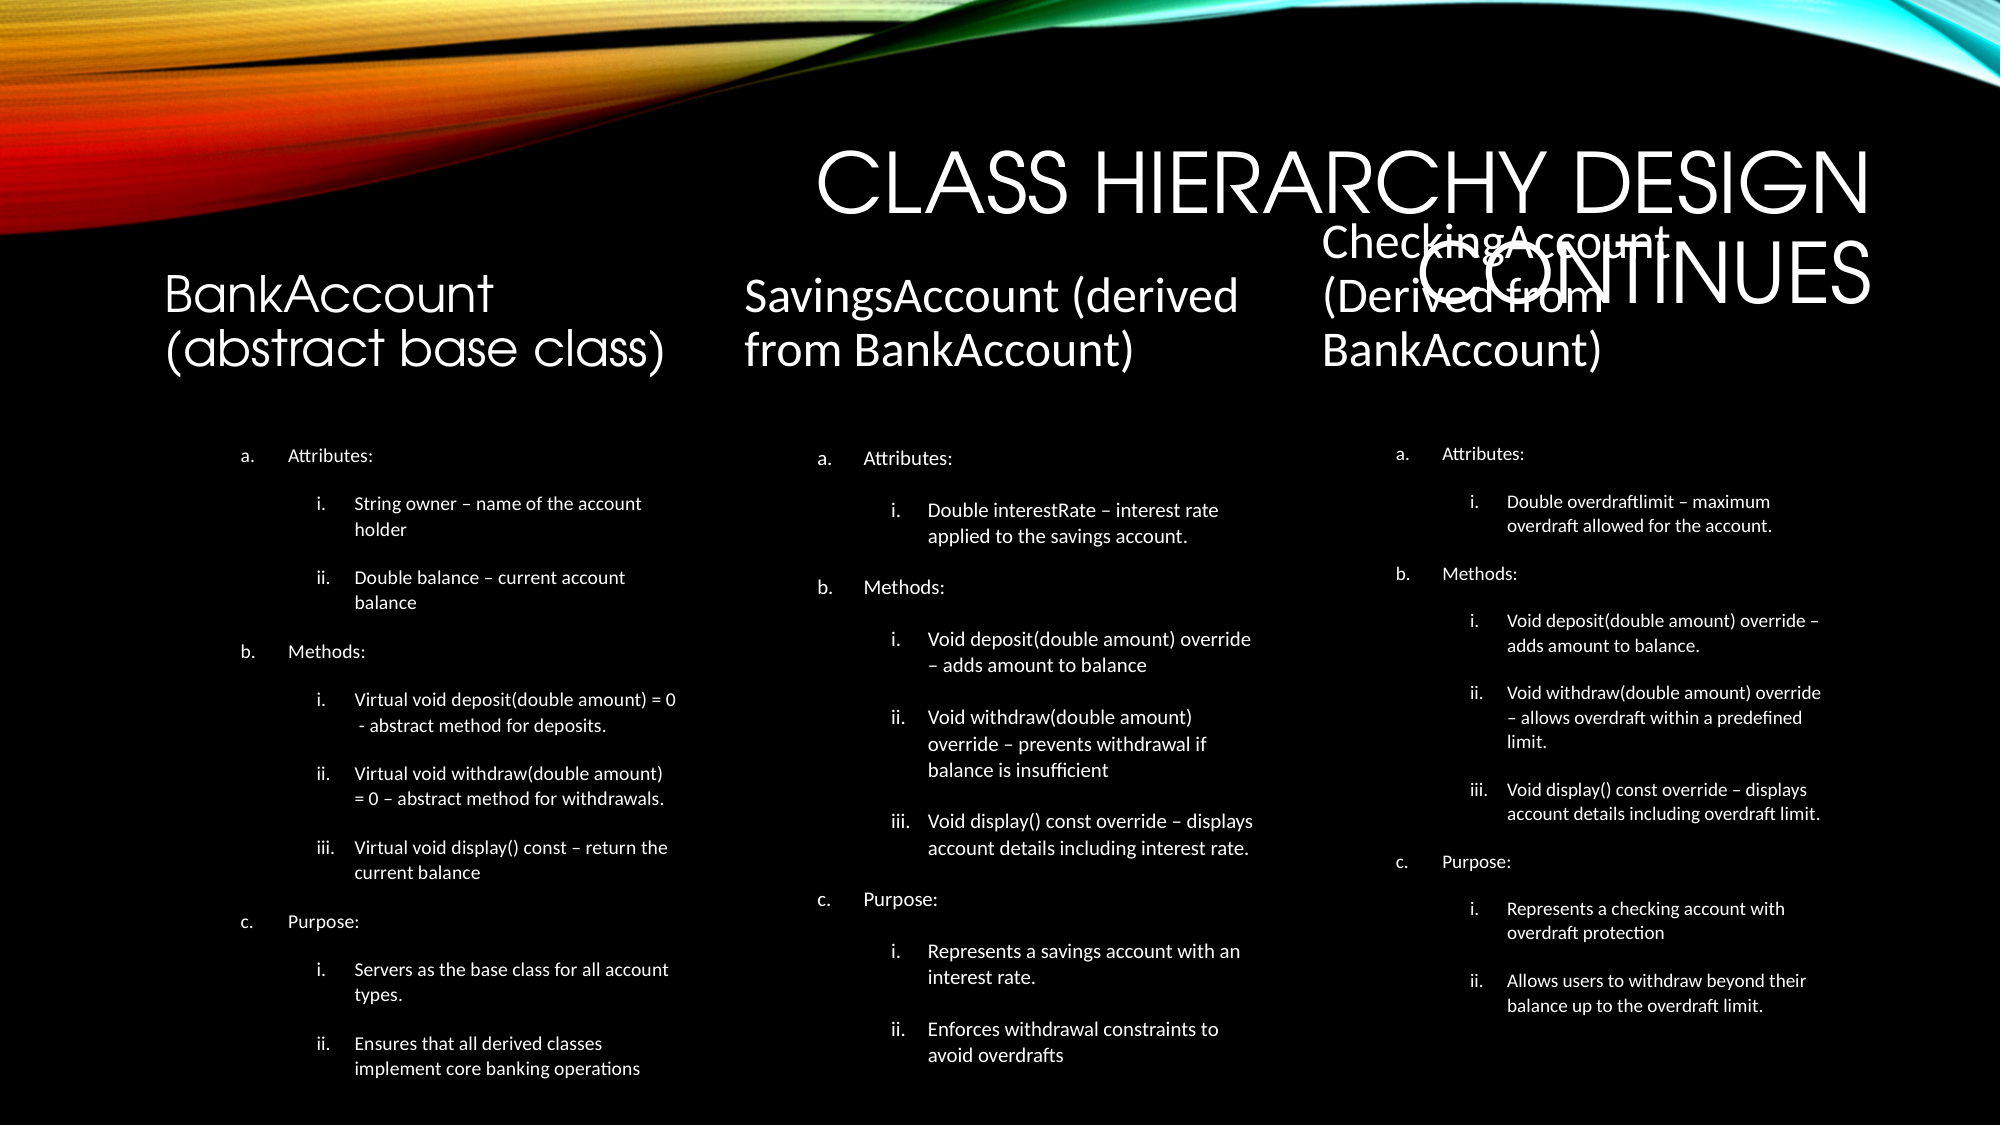

# Class Hierarchy Design Continues
BankAccount (abstract base class)
CheckingAccount (Derived from BankAccount)
SavingsAccount (derived from BankAccount)

Attributes:
String owner – name of the account holder
Double balance – current account balance
Methods:
Virtual void deposit(double amount) = 0  - abstract method for deposits.
Virtual void withdraw(double amount) = 0 – abstract method for withdrawals.
Virtual void display() const – return the current balance
Purpose:
Servers as the base class for all account types.
Ensures that all derived classes implement core banking operations

Attributes:
Double interestRate – interest rate applied to the savings account.
Methods:
Void deposit(double amount) override – adds amount to balance
Void withdraw(double amount) override – prevents withdrawal if balance is insufficient
Void display() const override – displays account details including interest rate.
Purpose:
Represents a savings account with an interest rate.
Enforces withdrawal constraints to avoid overdrafts

Attributes:
Double overdraftlimit – maximum overdraft allowed for the account.
Methods:
Void deposit(double amount) override – adds amount to balance.
Void withdraw(double amount) override – allows overdraft within a predefined limit.
Void display() const override – displays account details including overdraft limit.
Purpose:
Represents a checking account with overdraft protection
Allows users to withdraw beyond their balance up to the overdraft limit.